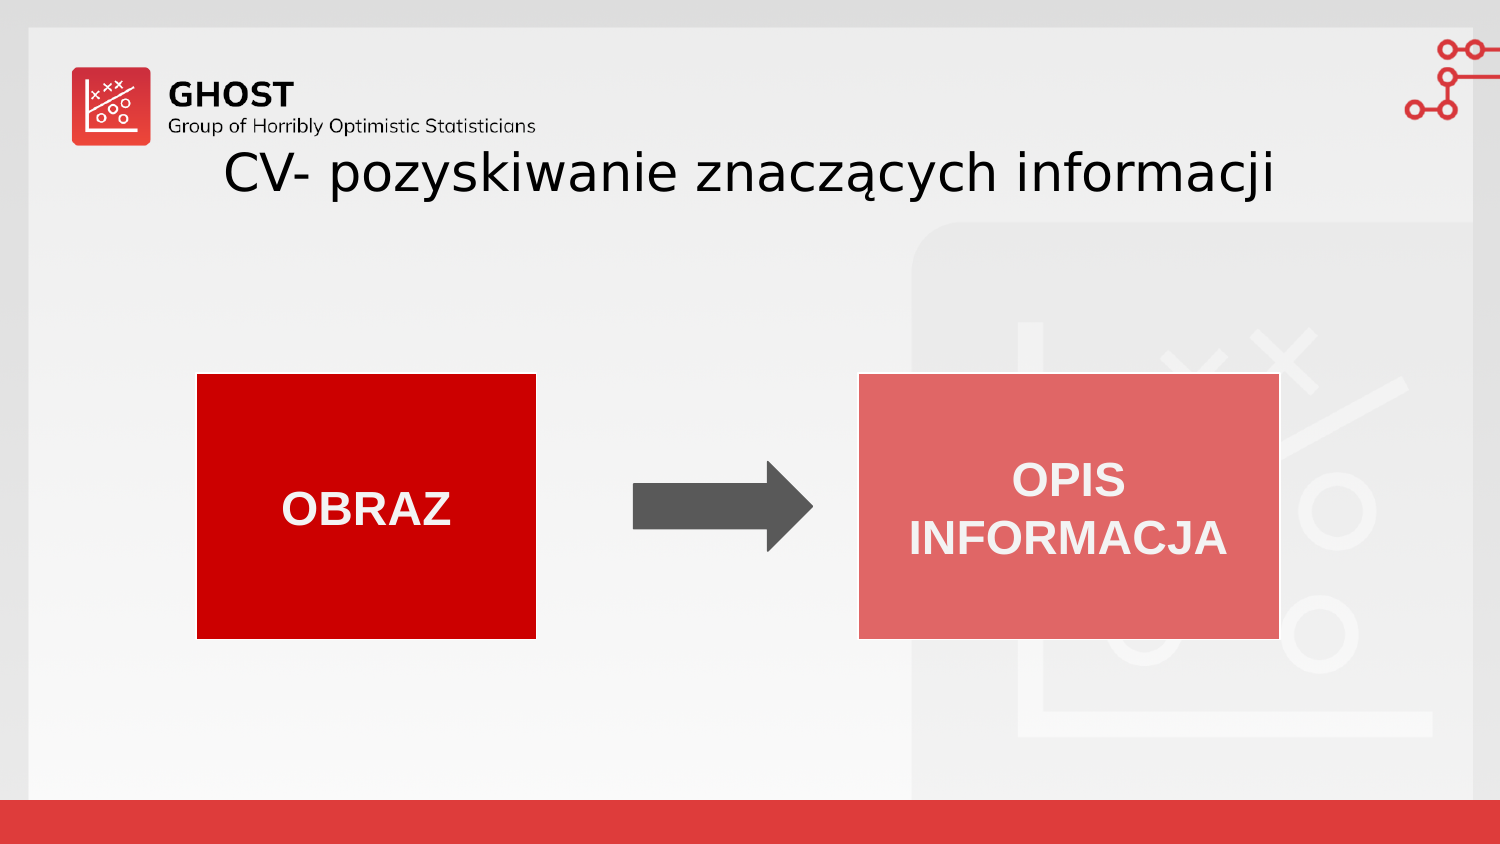

# CV- pozyskiwanie znaczących informacji

OBRAZ
OPIS
INFORMACJA